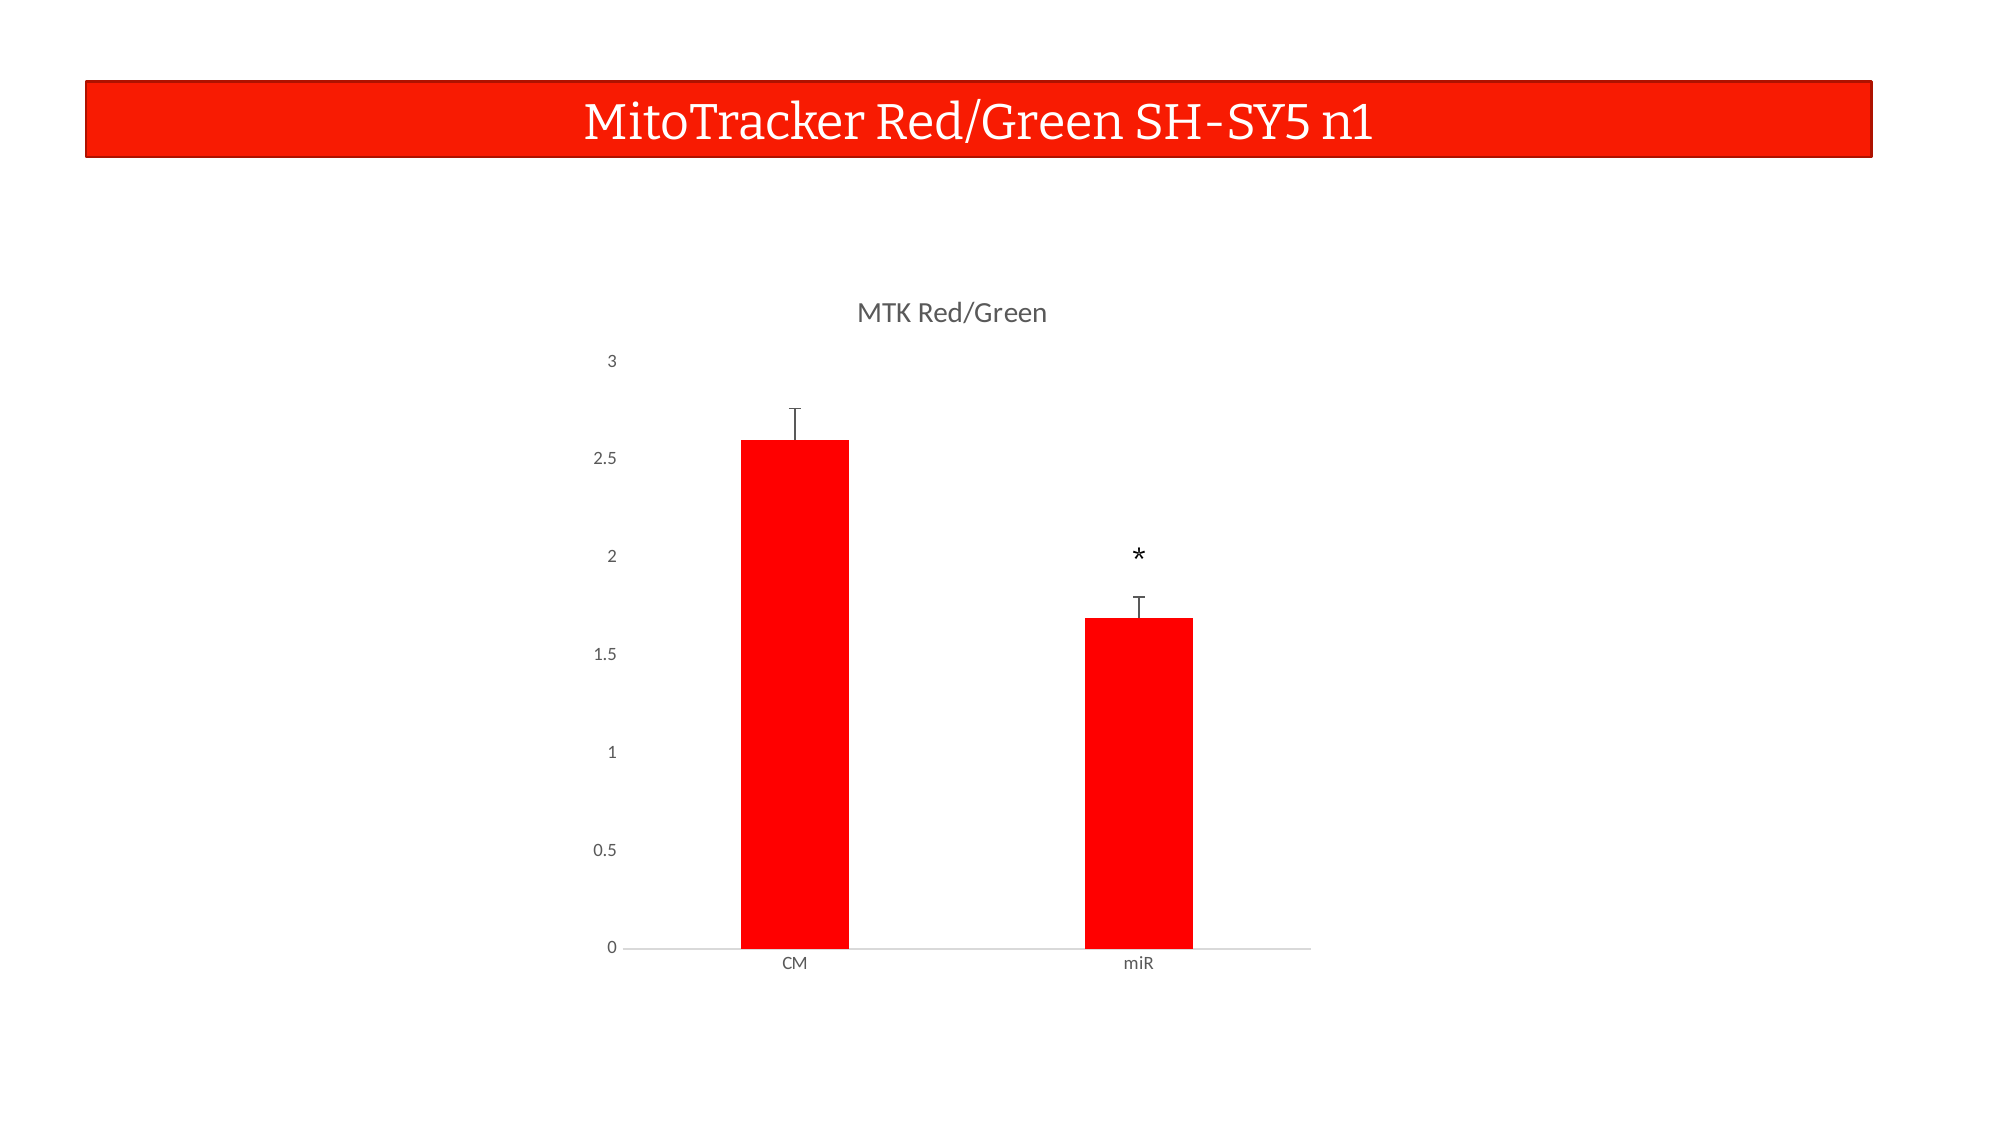

MitoTracker Red/Green SH-SY5 n1

### Chart: MTK Red/Green

| Category |  |
|---|---|
| CM | 2.6009357461578535 |
| miR | 1.6920907340351057 |
*